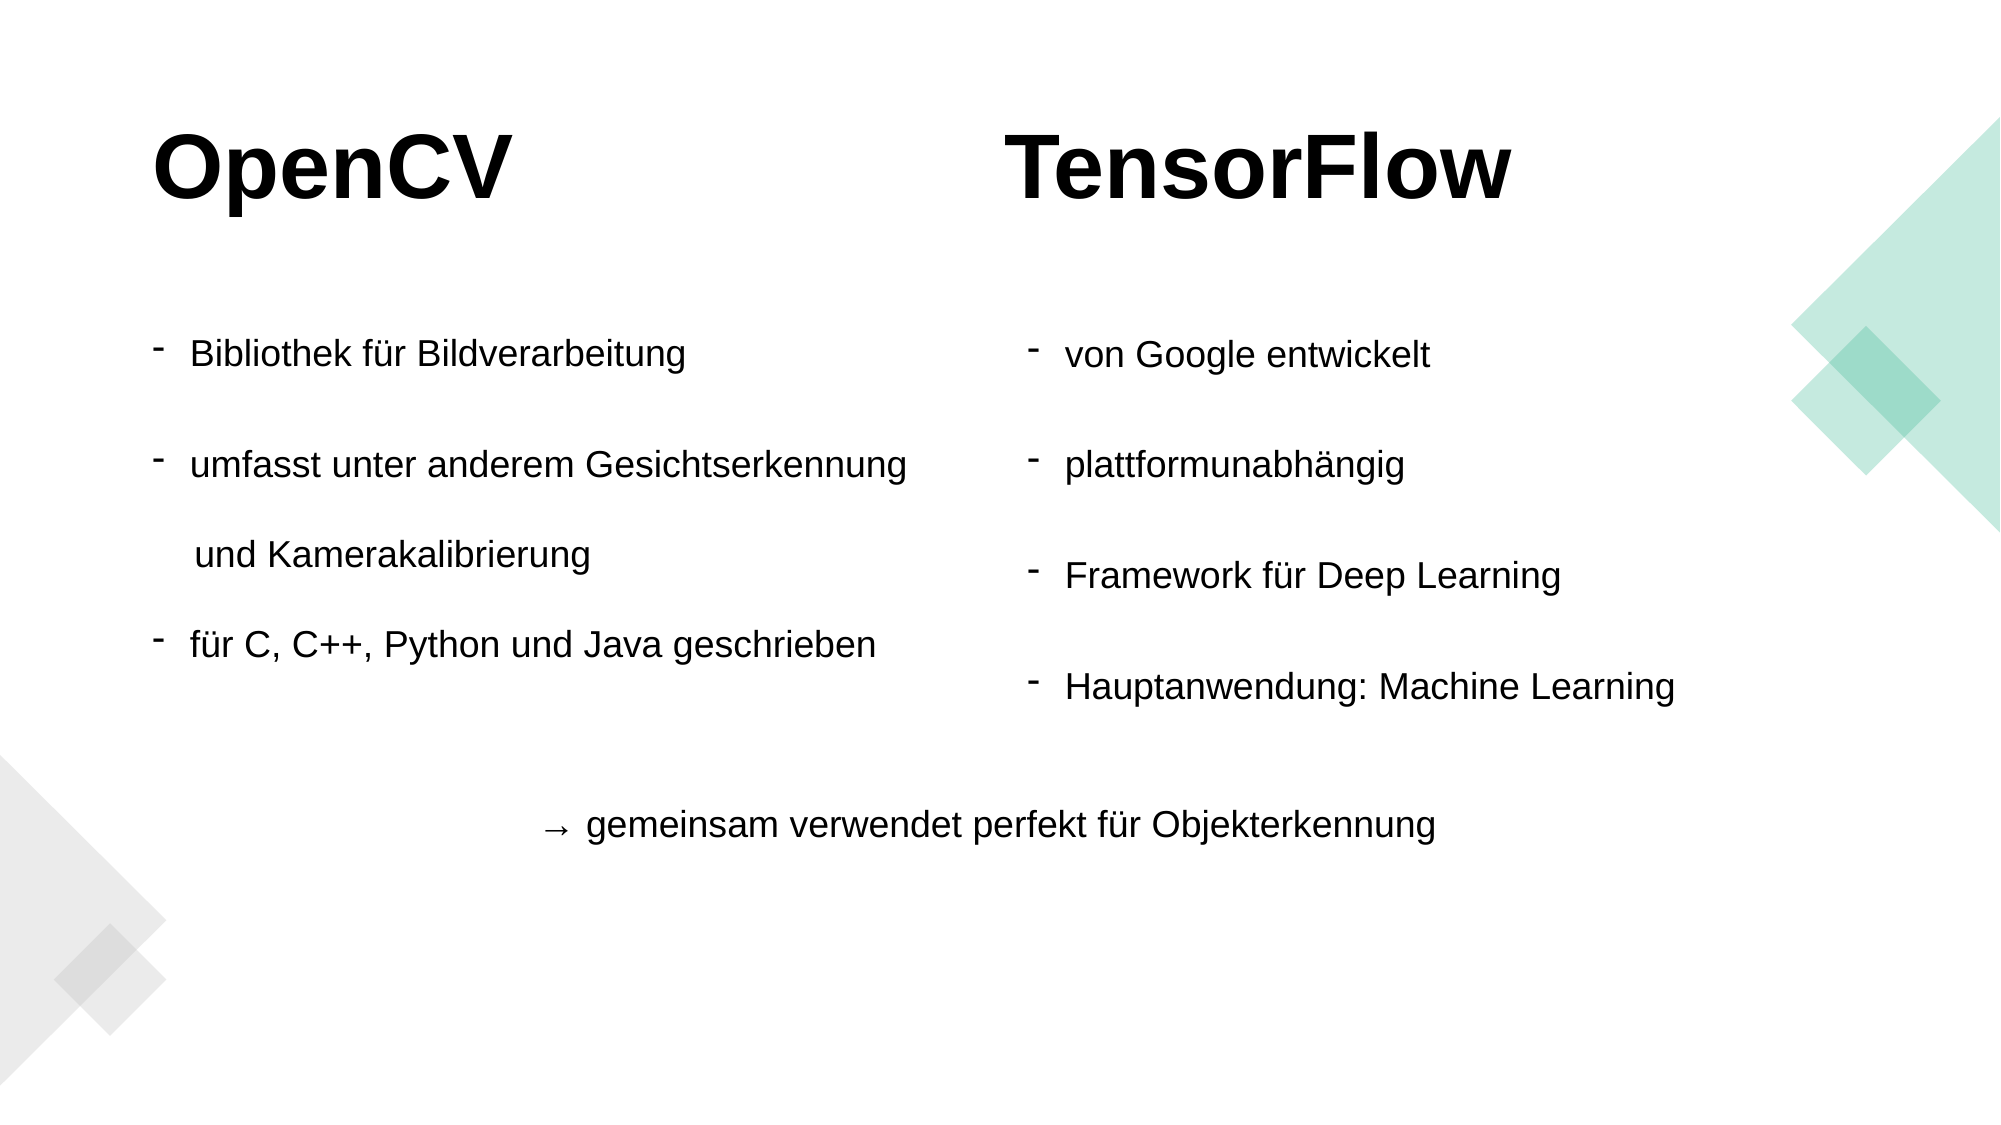

# OpenCV 			    TensorFlow

von Google entwickelt
plattformunabhängig
Framework für Deep Learning
Hauptanwendung: Machine Learning
Bibliothek für Bildverarbeitung
umfasst unter anderem Gesichtserkennung
    und Kamerakalibrierung
für C, C++, Python und Java geschrieben

→ gemeinsam verwendet perfekt für Objekterkennung